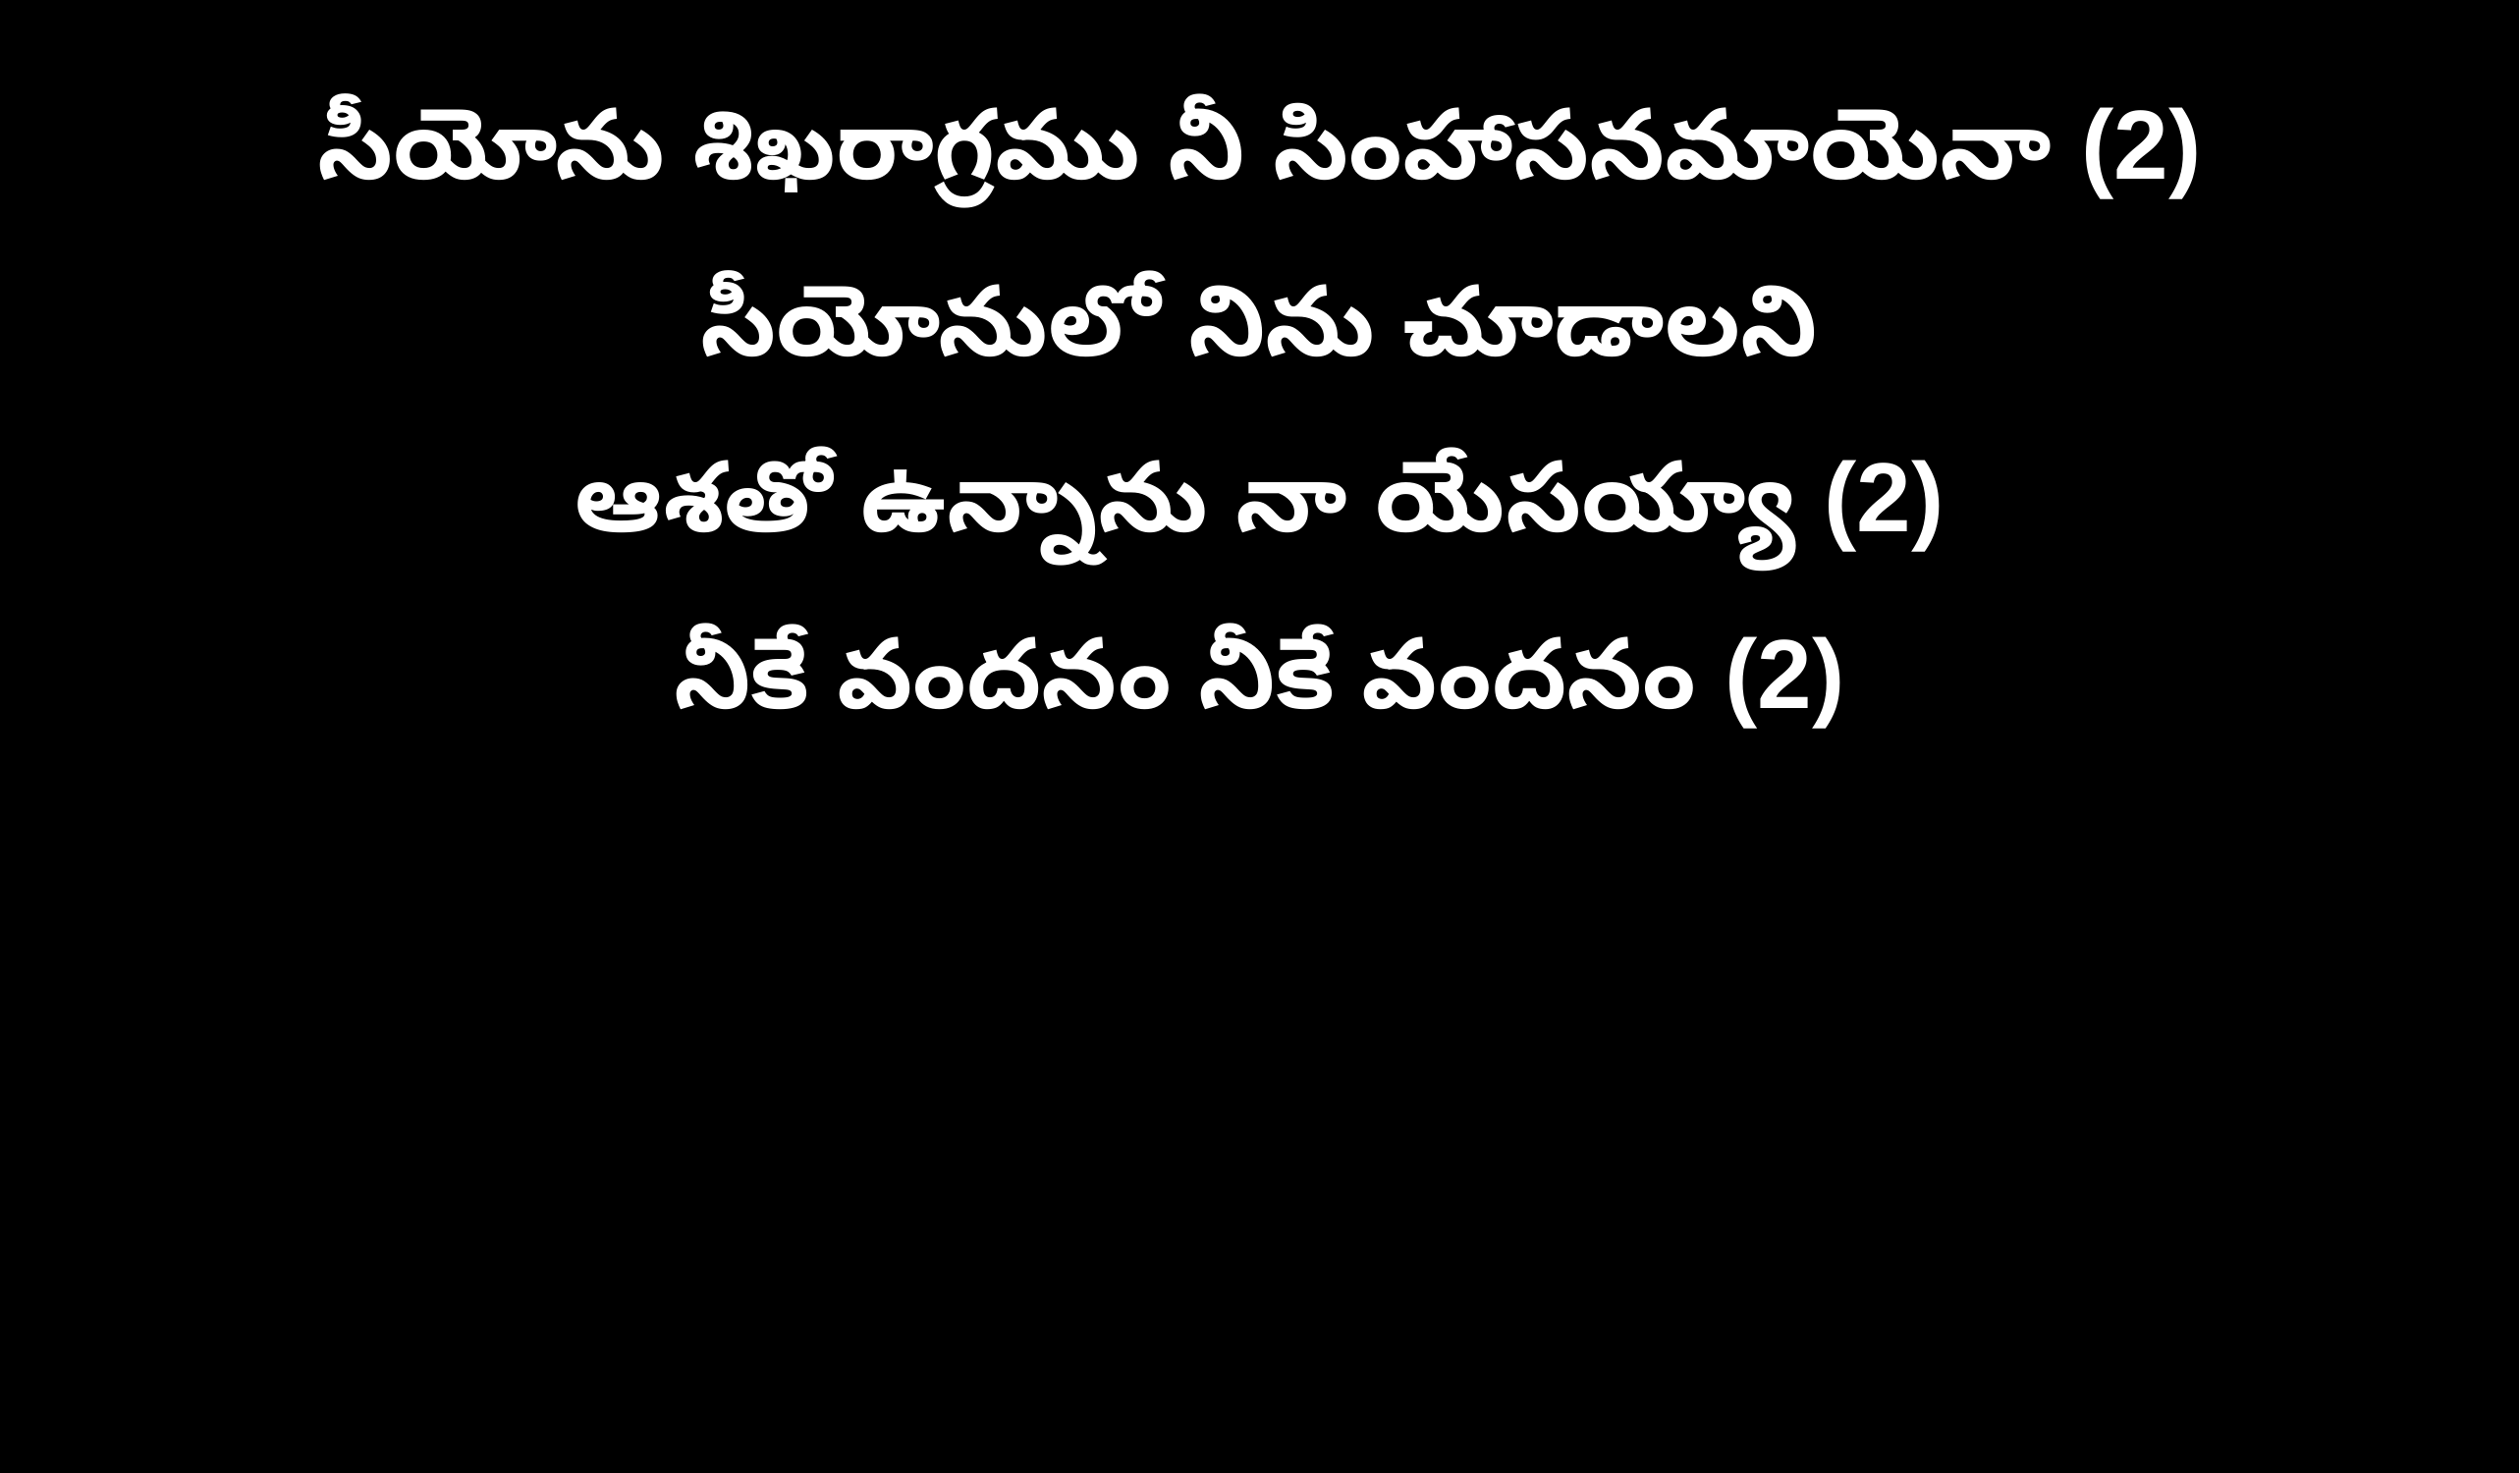

సీయోను శిఖరాగ్రము నీ సింహాసనమాయెనా (2)
సీయోనులో నిను చూడాలని
ఆశతో ఉన్నాను నా యేసయ్యా (2)
నీకే వందనం నీకే వందనం (2)